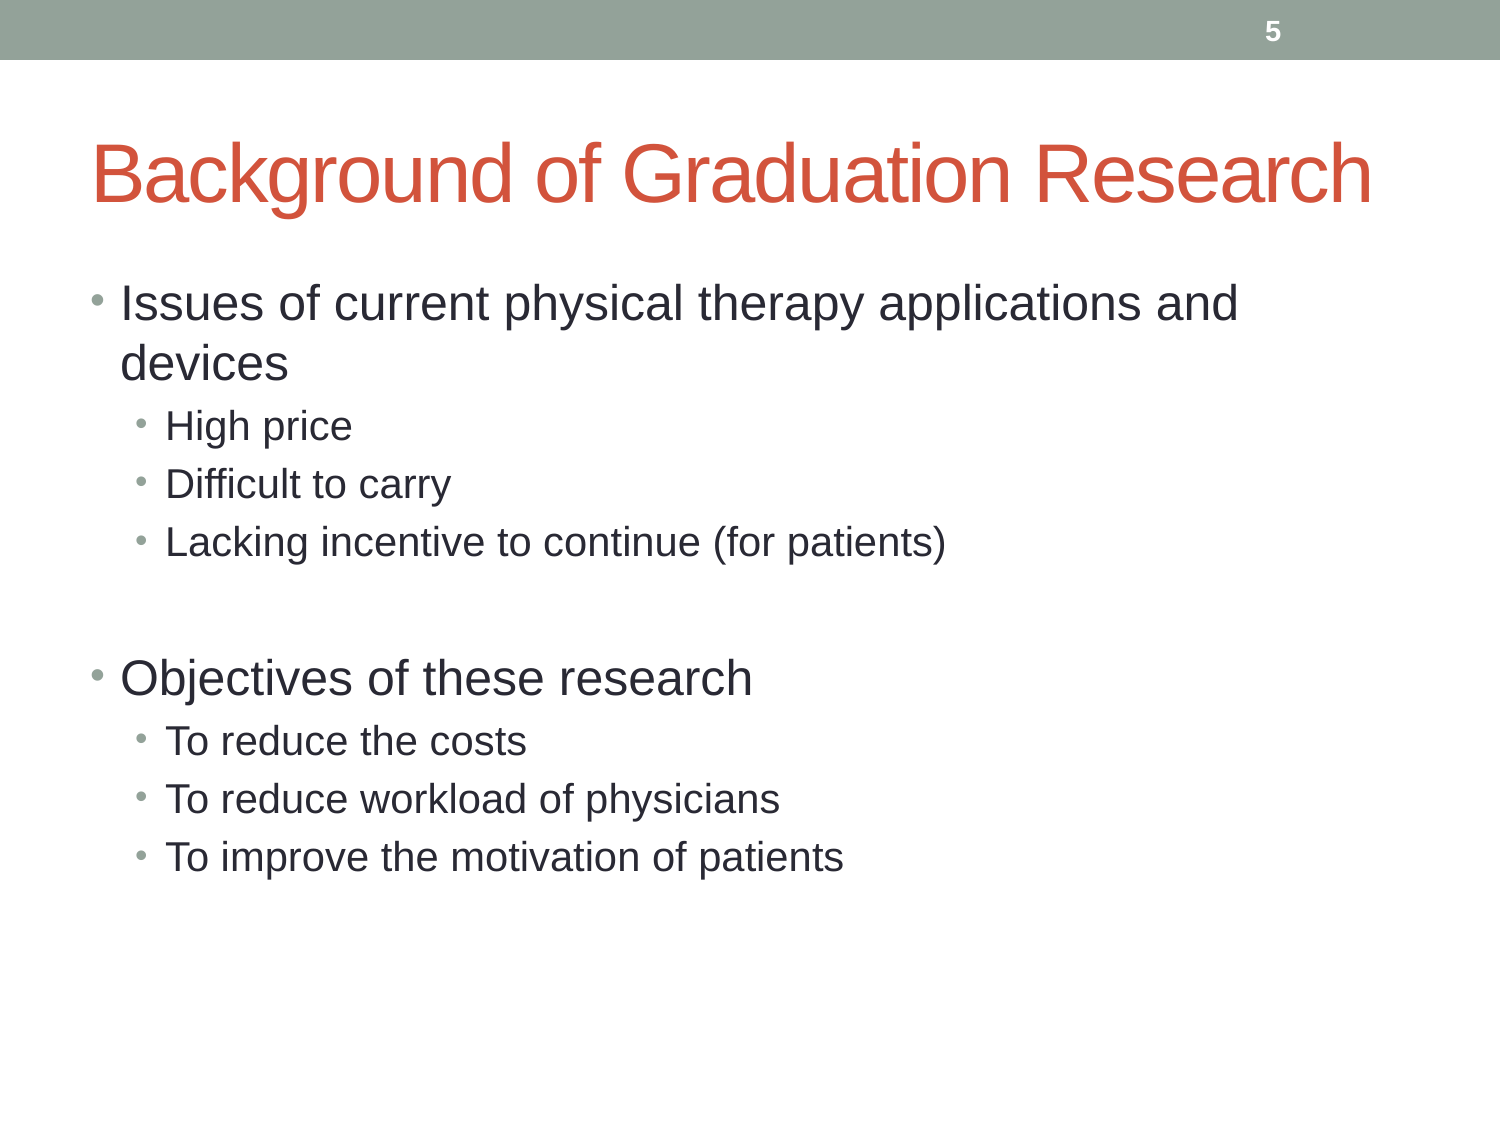

5
# Background of Graduation Research
Issues of current physical therapy applications and devices
High price
Difficult to carry
Lacking incentive to continue (for patients)

Objectives of these research
To reduce the costs
To reduce workload of physicians
To improve the motivation of patients